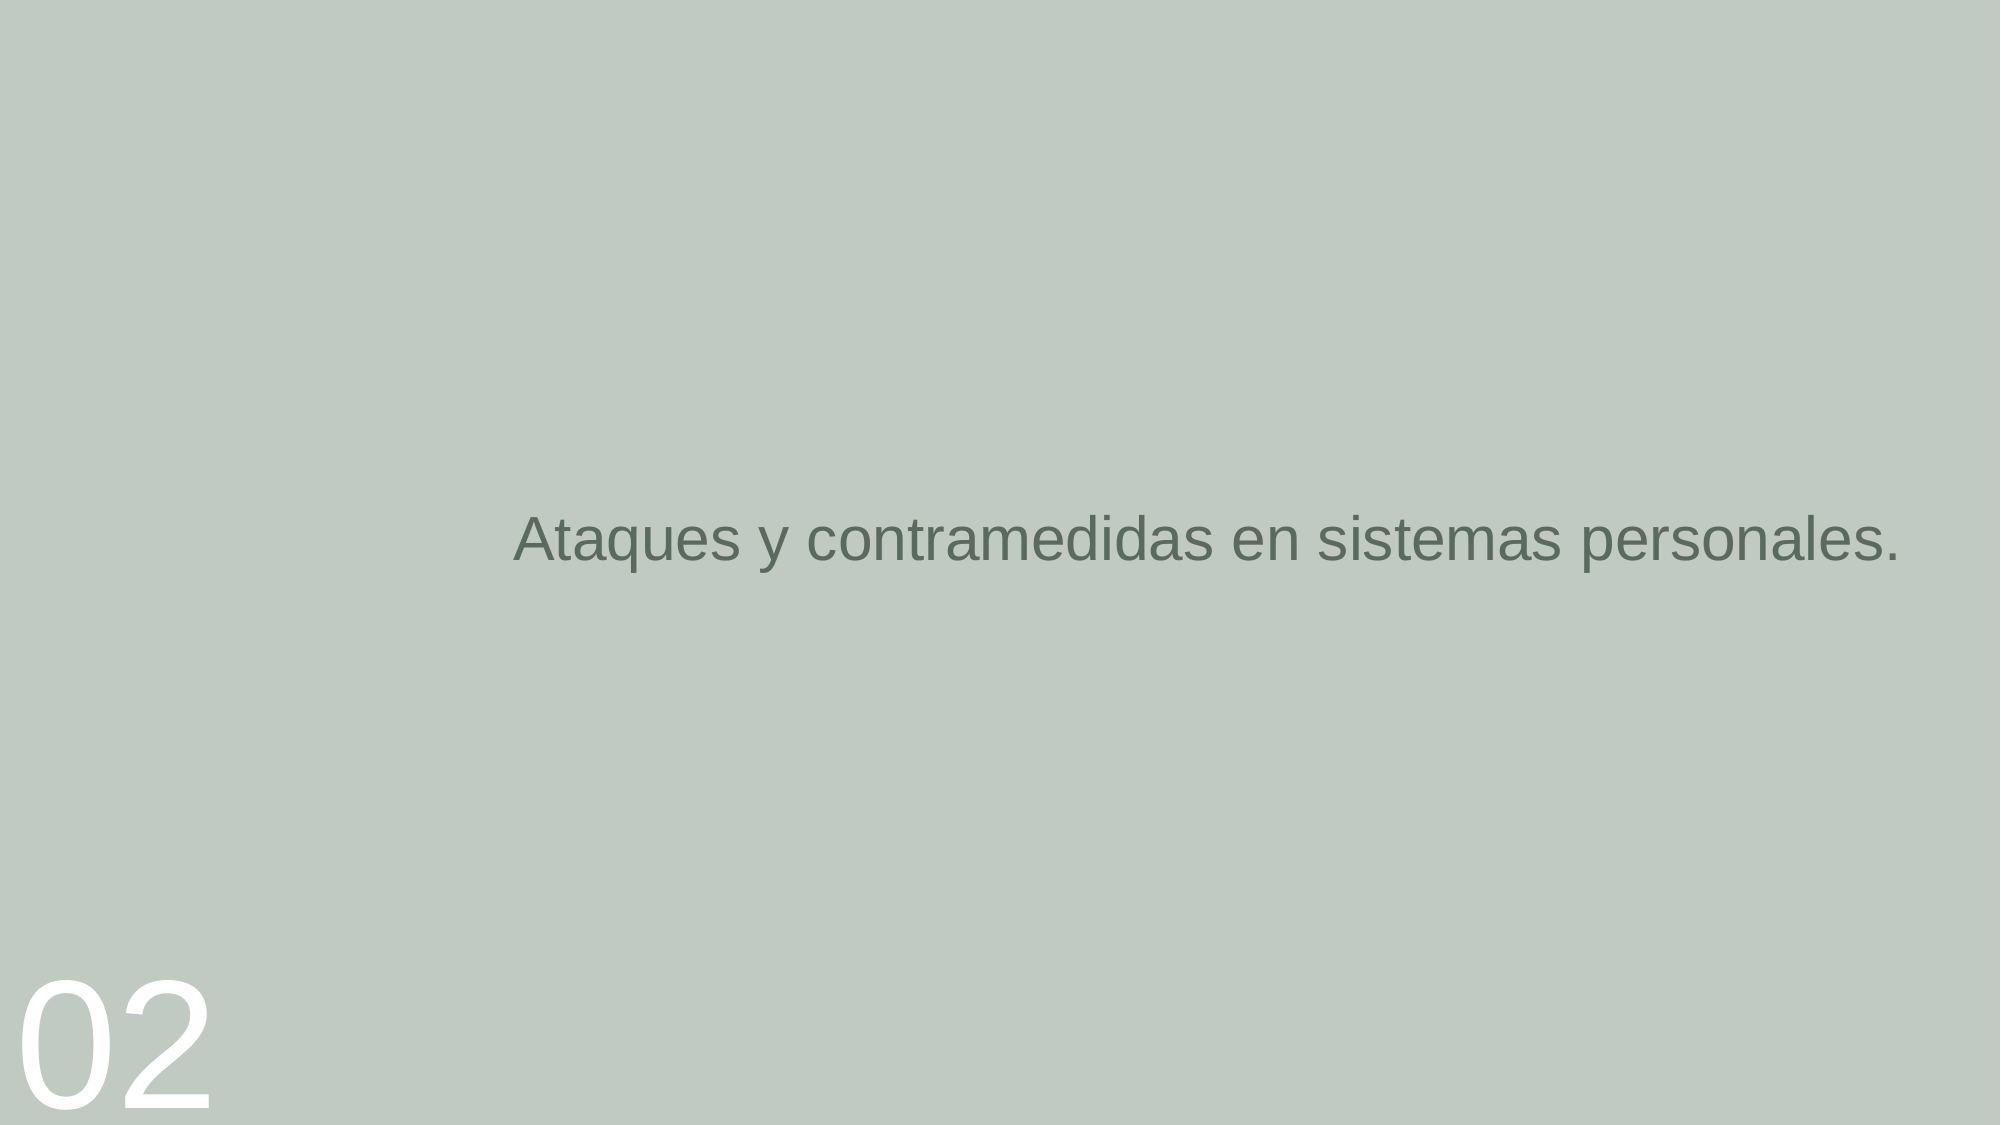

# Ataques y contramedidas en sistemas personales.
02